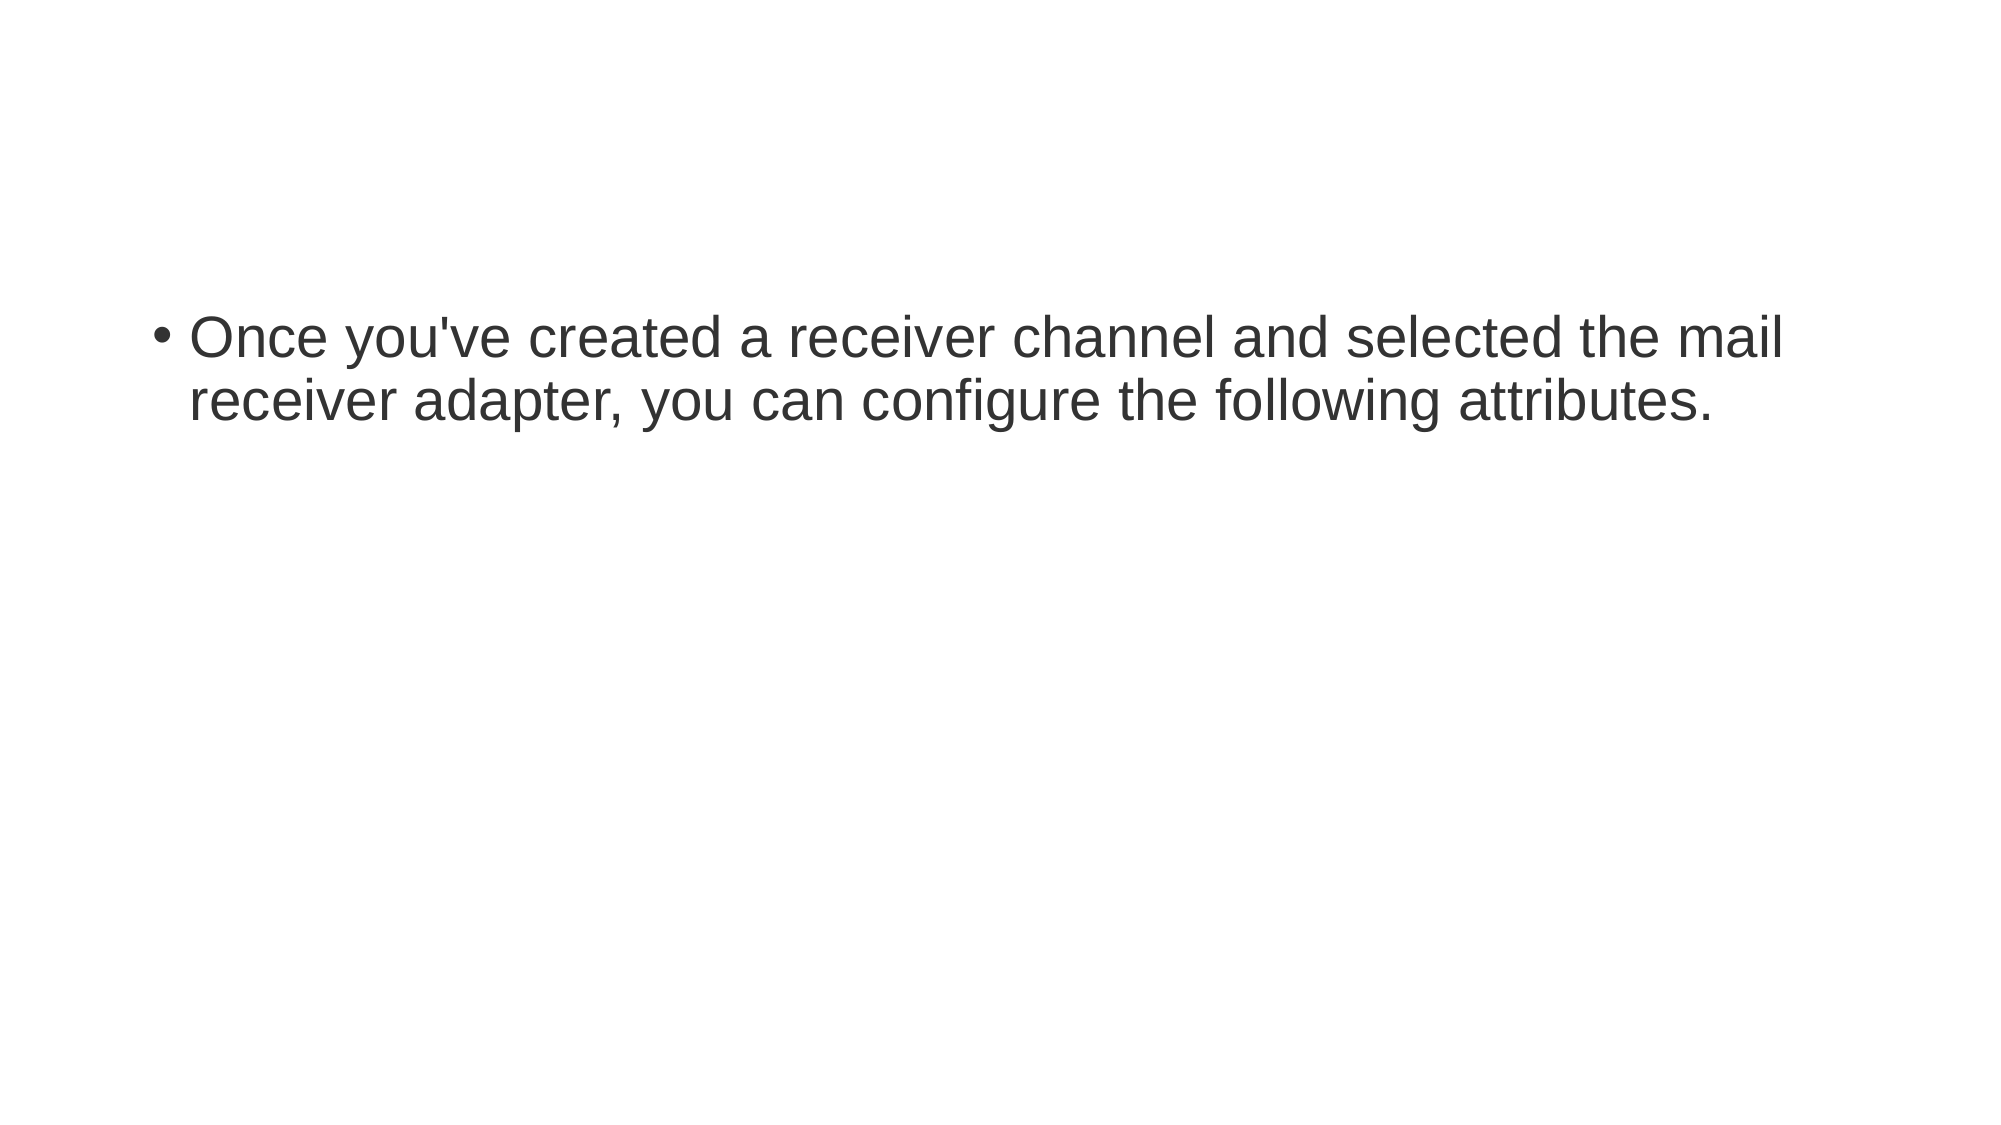

#
Once you've created a receiver channel and selected the mail receiver adapter, you can configure the following attributes.